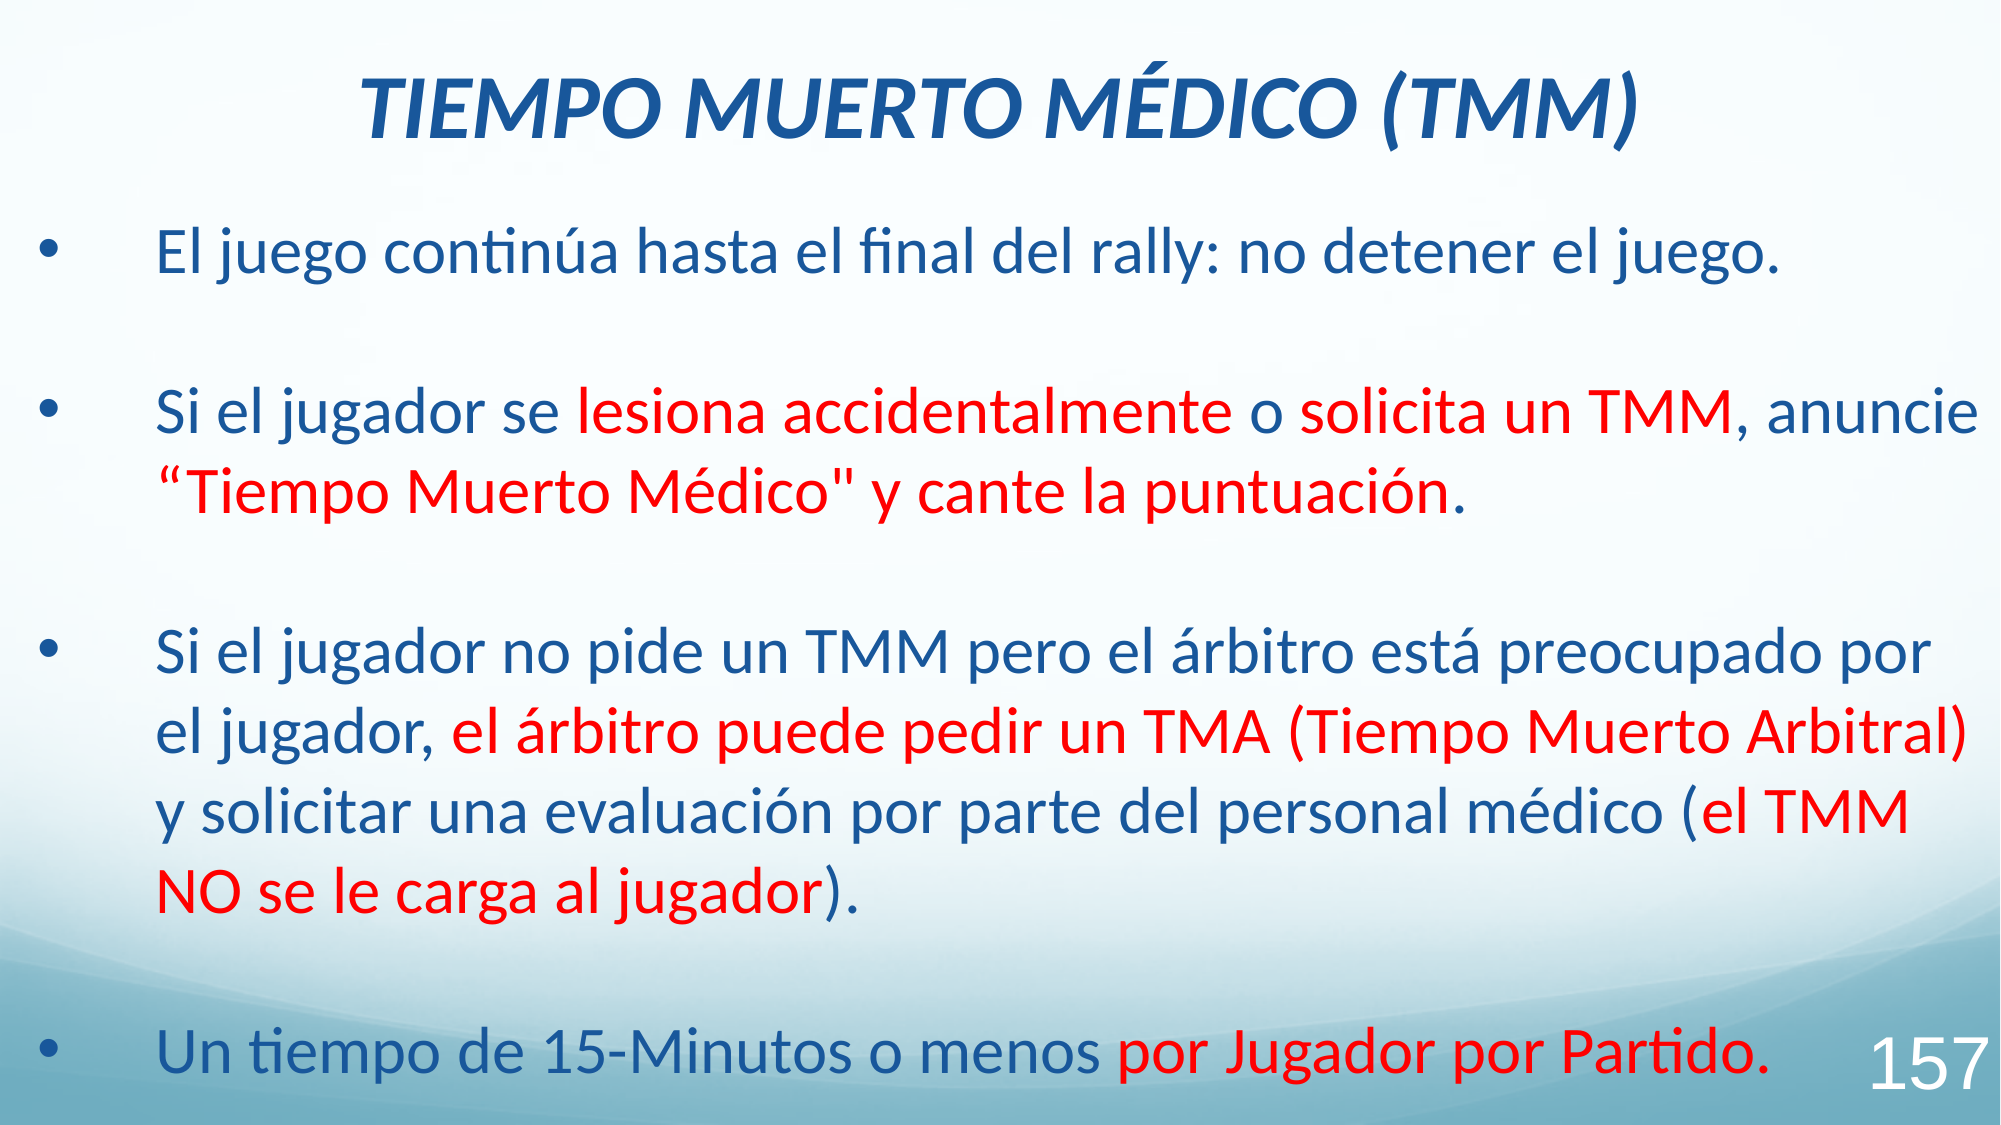

TIEMPO MUERTO MÉDICO (TMM)

El juego continúa hasta el final del rally: no detener el juego.

Si el jugador se lesiona accidentalmente o solicita un TMM, anuncie “Tiempo Muerto Médico" y cante la puntuación.

Si el jugador no pide un TMM pero el árbitro está preocupado por el jugador, el árbitro puede pedir un TMA (Tiempo Muerto Arbitral)  y solicitar una evaluación por parte del personal médico (el TMM NO se le carga al jugador).

Un tiempo de 15-Minutos o menos por Jugador por Partido.

157